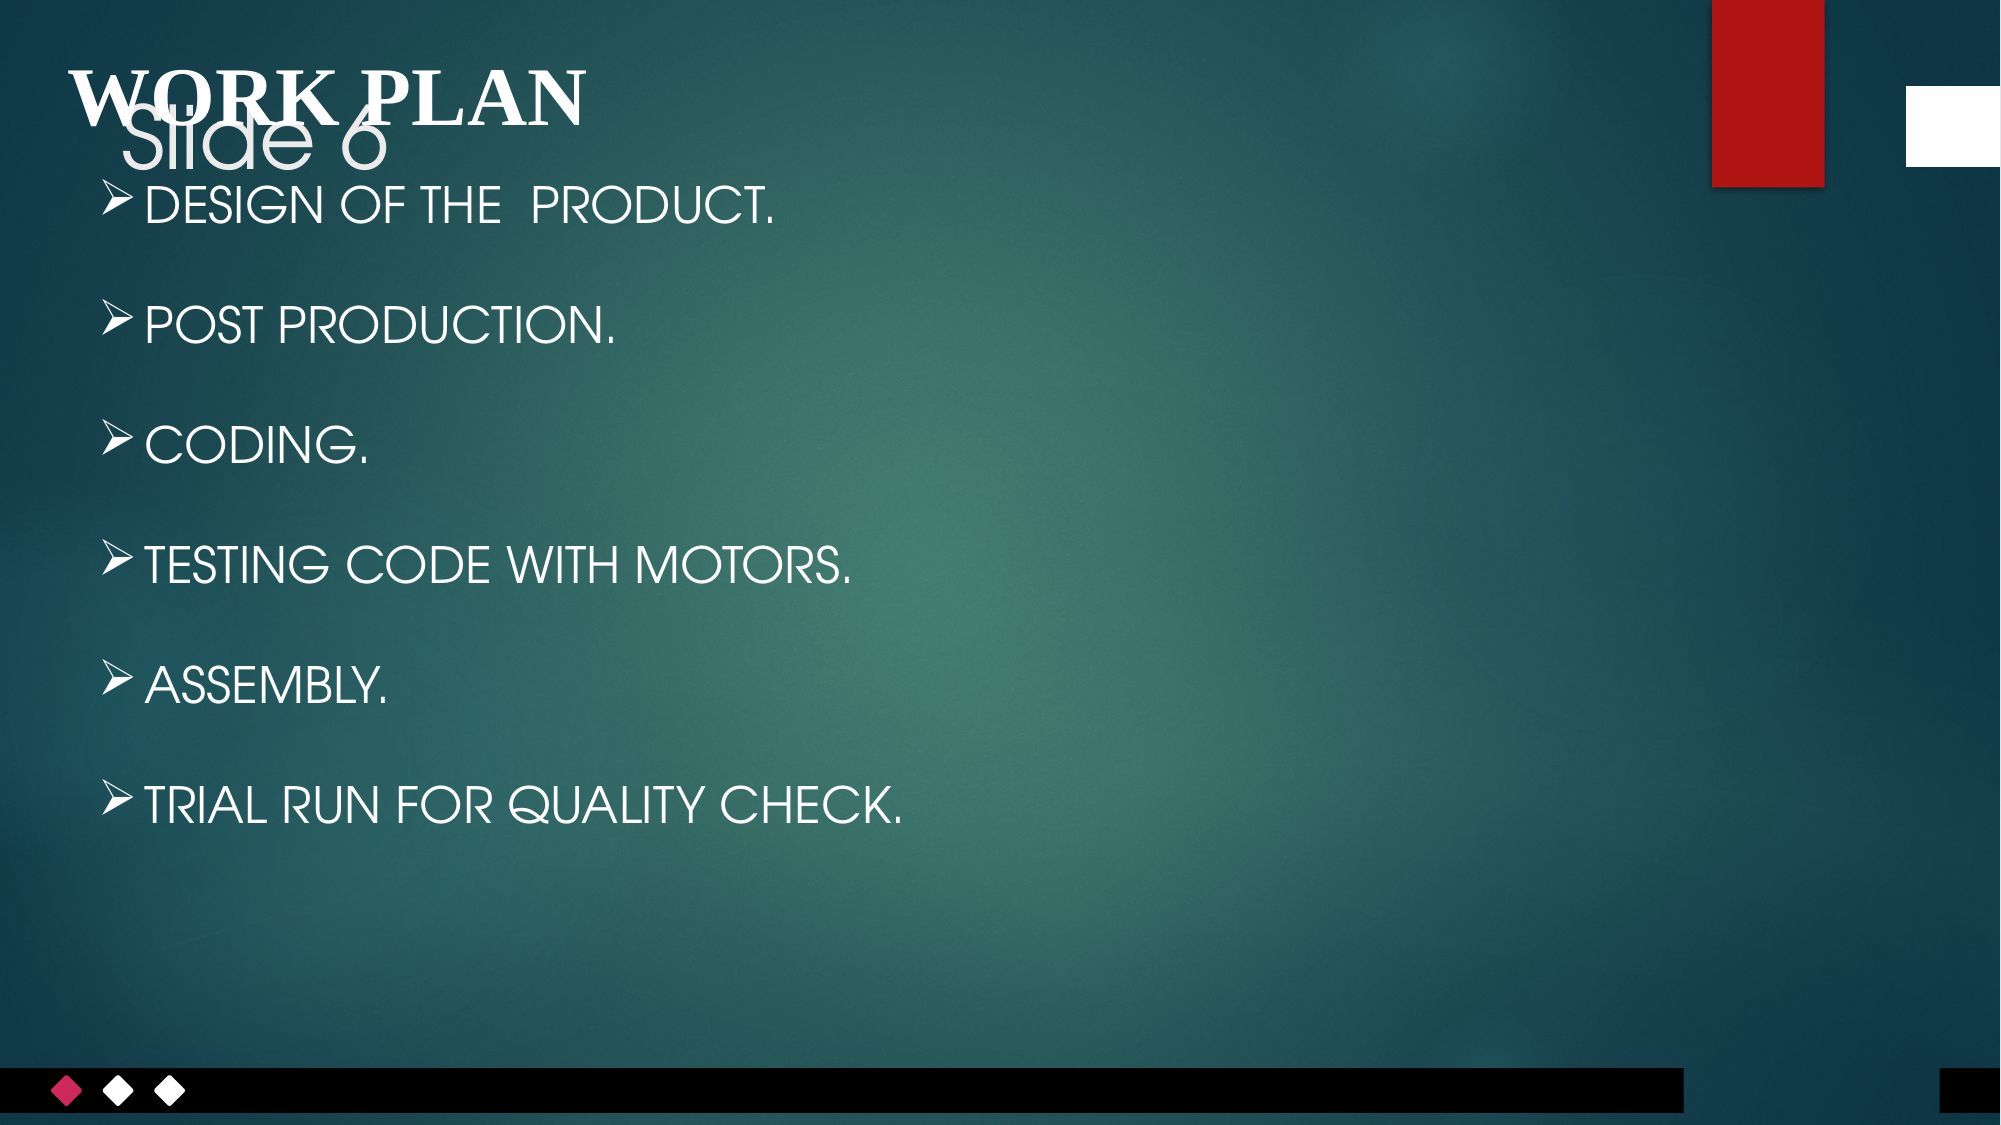

WORK PLAN
# Slide 6
DESIGN OF THE  PRODUCT.

POST PRODUCTION.

CODING.

TESTING CODE WITH MOTORS.

ASSEMBLY.

TRIAL RUN FOR QUALITY CHECK.